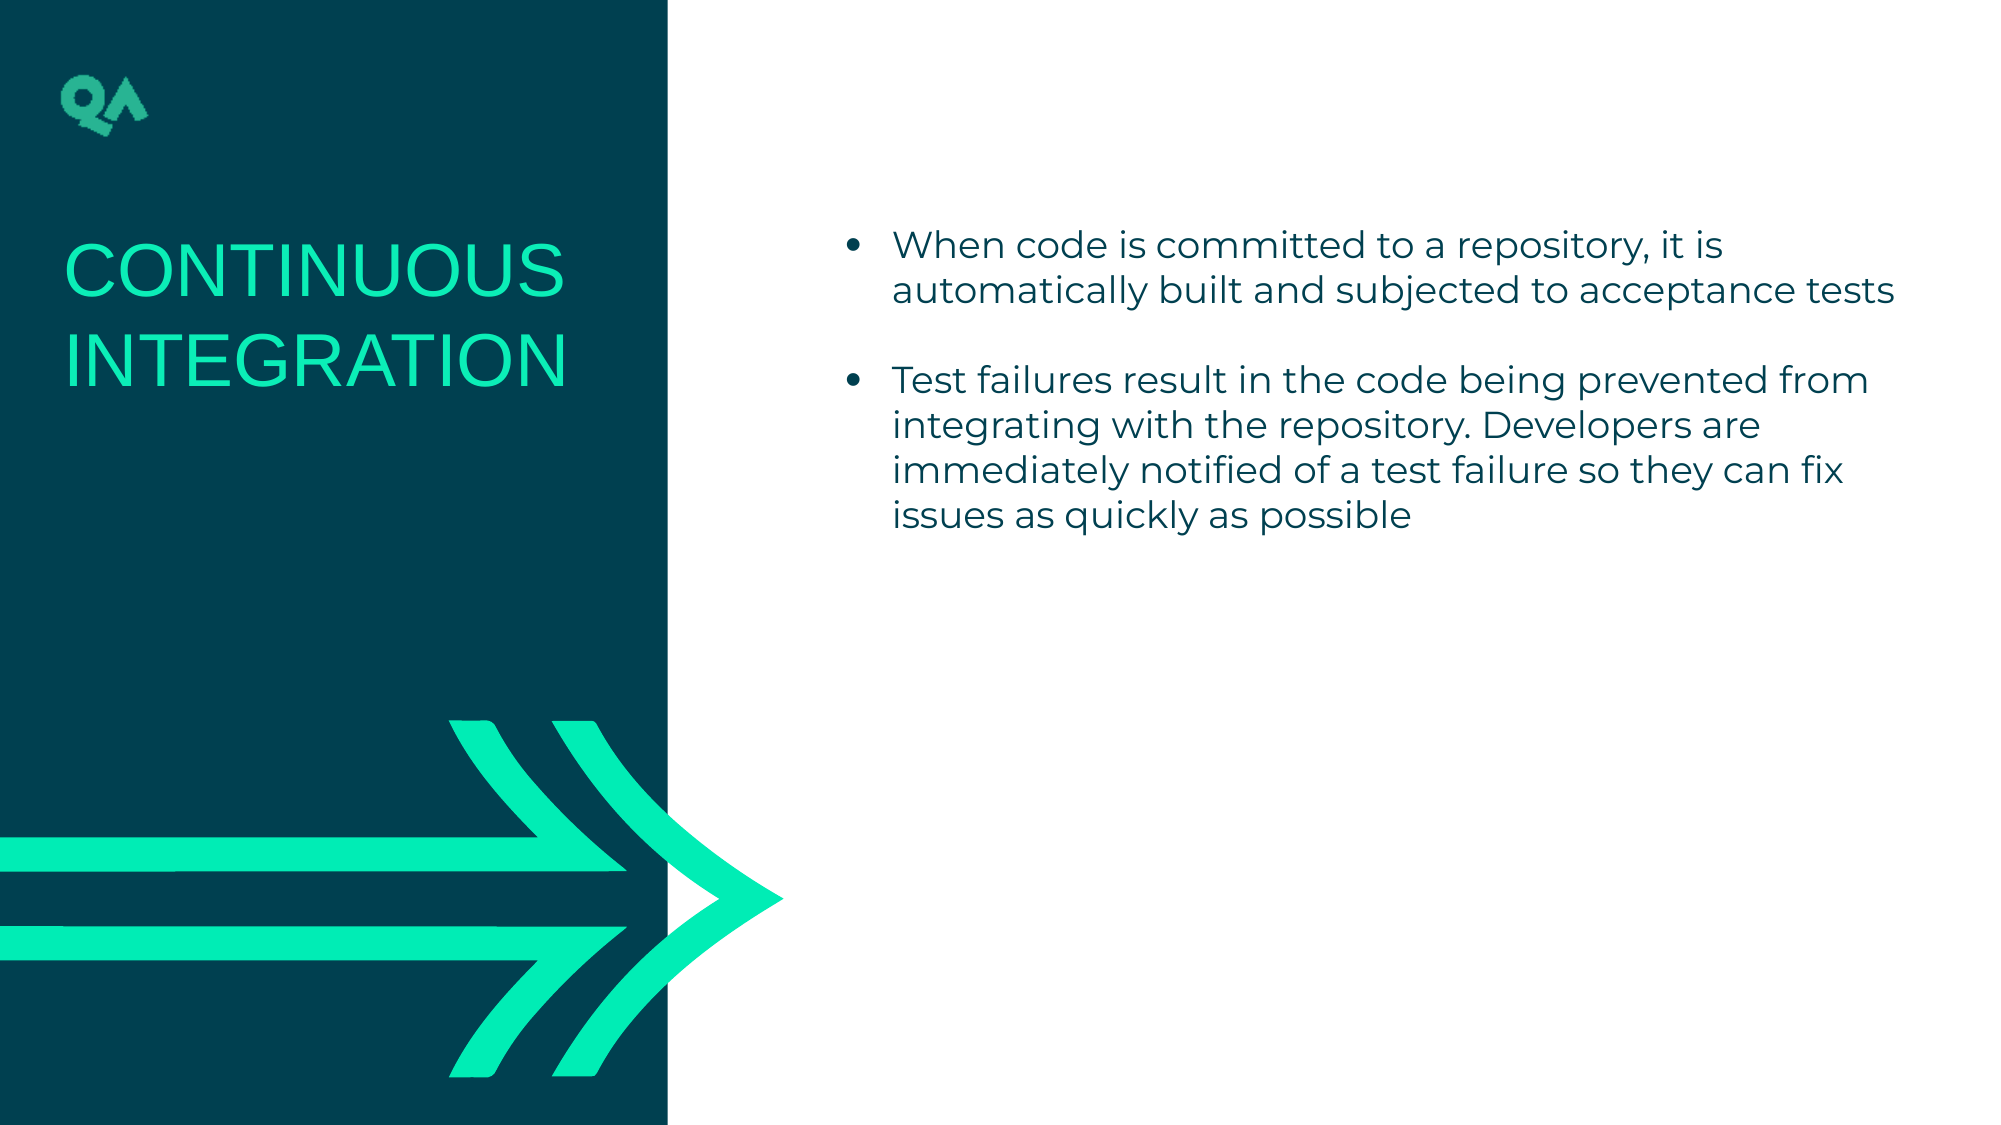

Continuous Integration
When code is committed to a repository, it is automatically built and subjected to acceptance tests

Test failures result in the code being prevented from integrating with the repository. Developers are immediately notified of a test failure so they can fix issues as quickly as possible